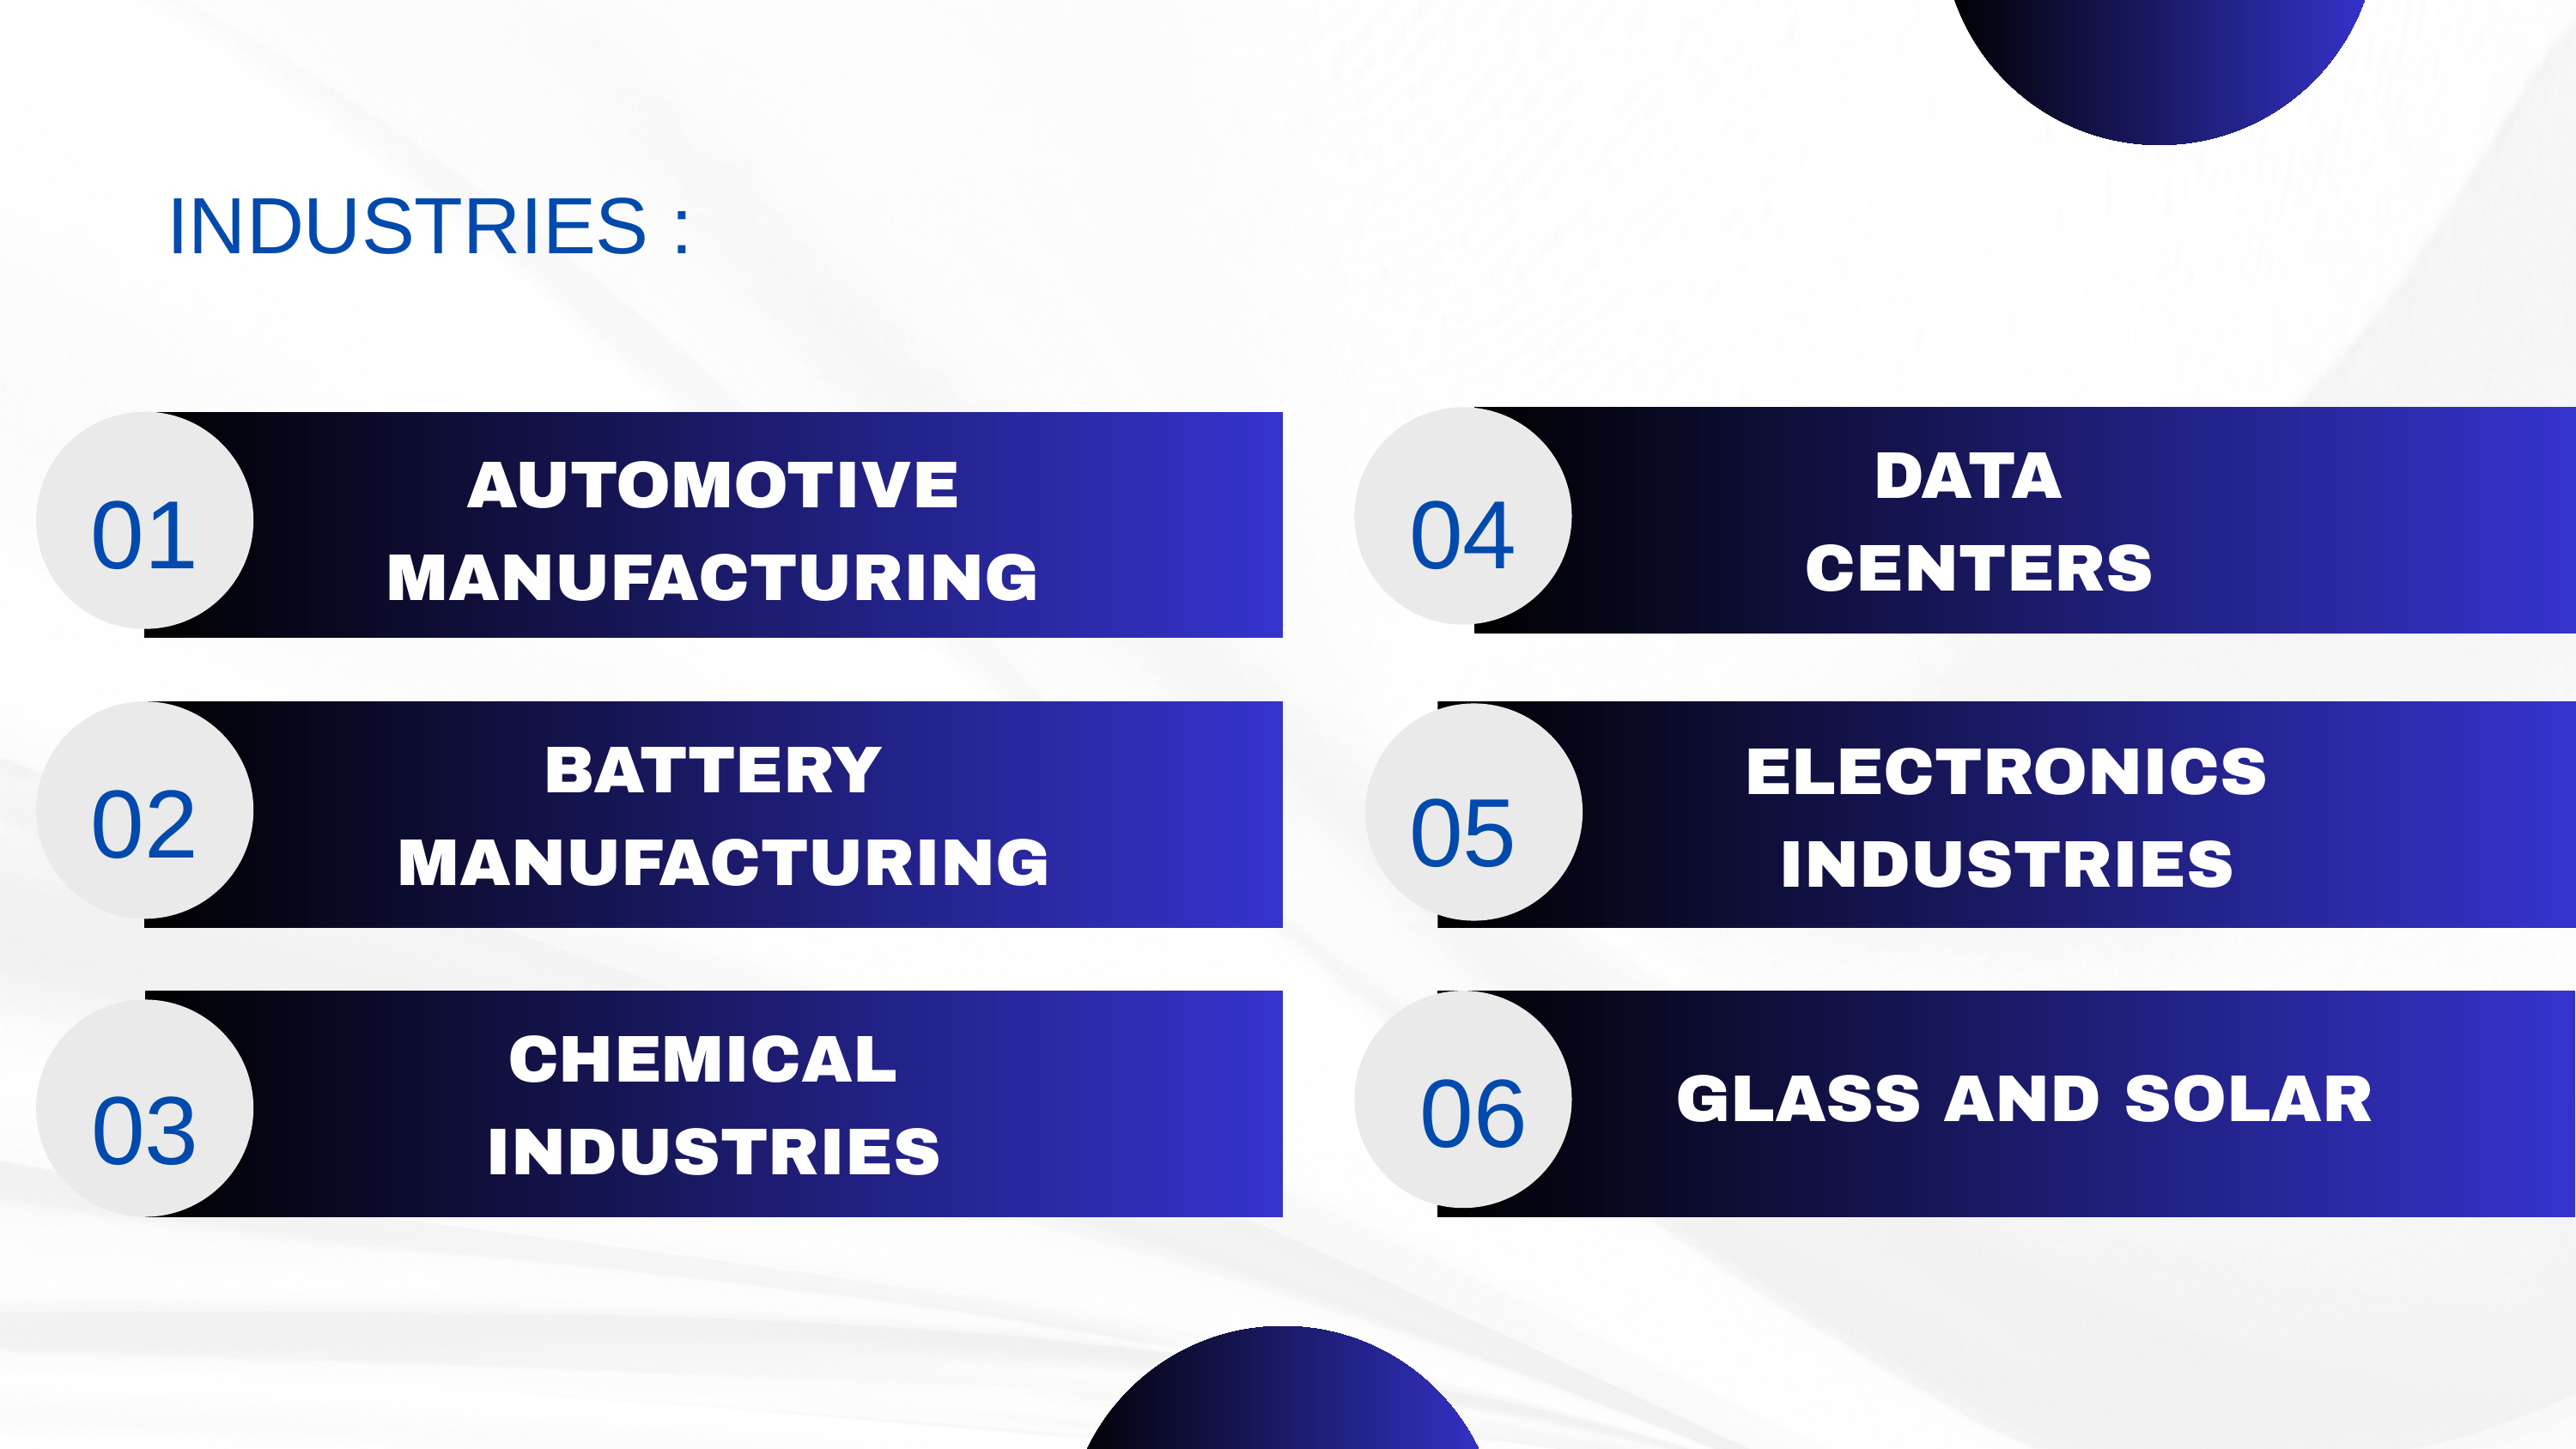

INDUSTRIES :

DATA
CENTERS
AUTOMOTIVE MANUFACTURING
Lorem ipsum dolor sit amet, consectetur adipiscing elit, sed do eiusmod tempor incididunt ut labore et dolore
01
04

BATTERY
 MANUFACTURING
ELECTRONICS
INDUSTRIES
02
05

CHEMICAL
INDUSTRIES
06
GLASS AND SOLAR
03